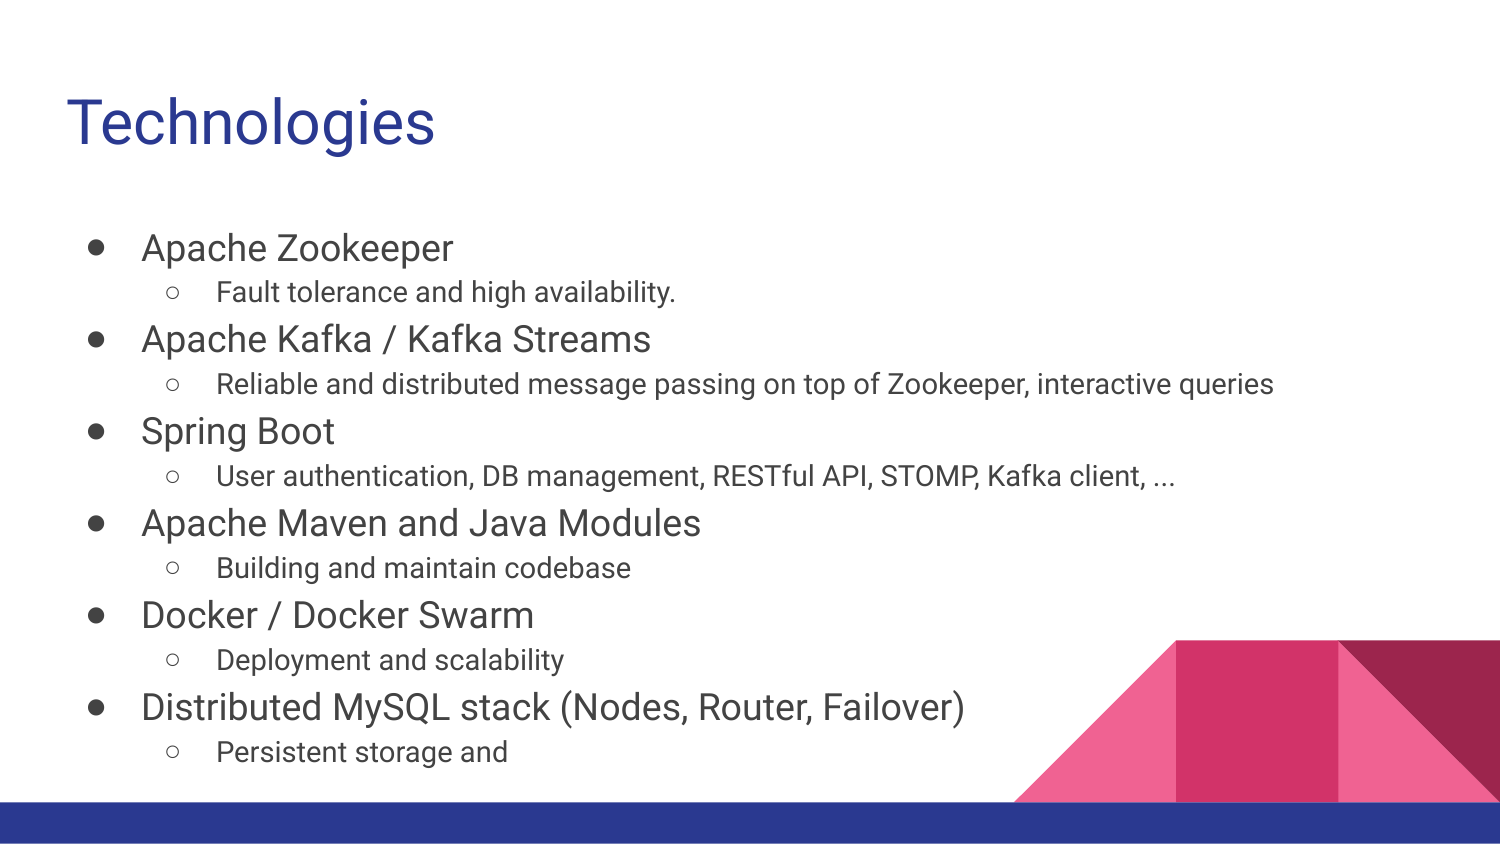

# Technologies
Apache Zookeeper
Fault tolerance and high availability.
Apache Kafka / Kafka Streams
Reliable and distributed message passing on top of Zookeeper, interactive queries
Spring Boot
User authentication, DB management, RESTful API, STOMP, Kafka client, ...
Apache Maven and Java Modules
Building and maintain codebase
Docker / Docker Swarm
Deployment and scalability
Distributed MySQL stack (Nodes, Router, Failover)
Persistent storage and